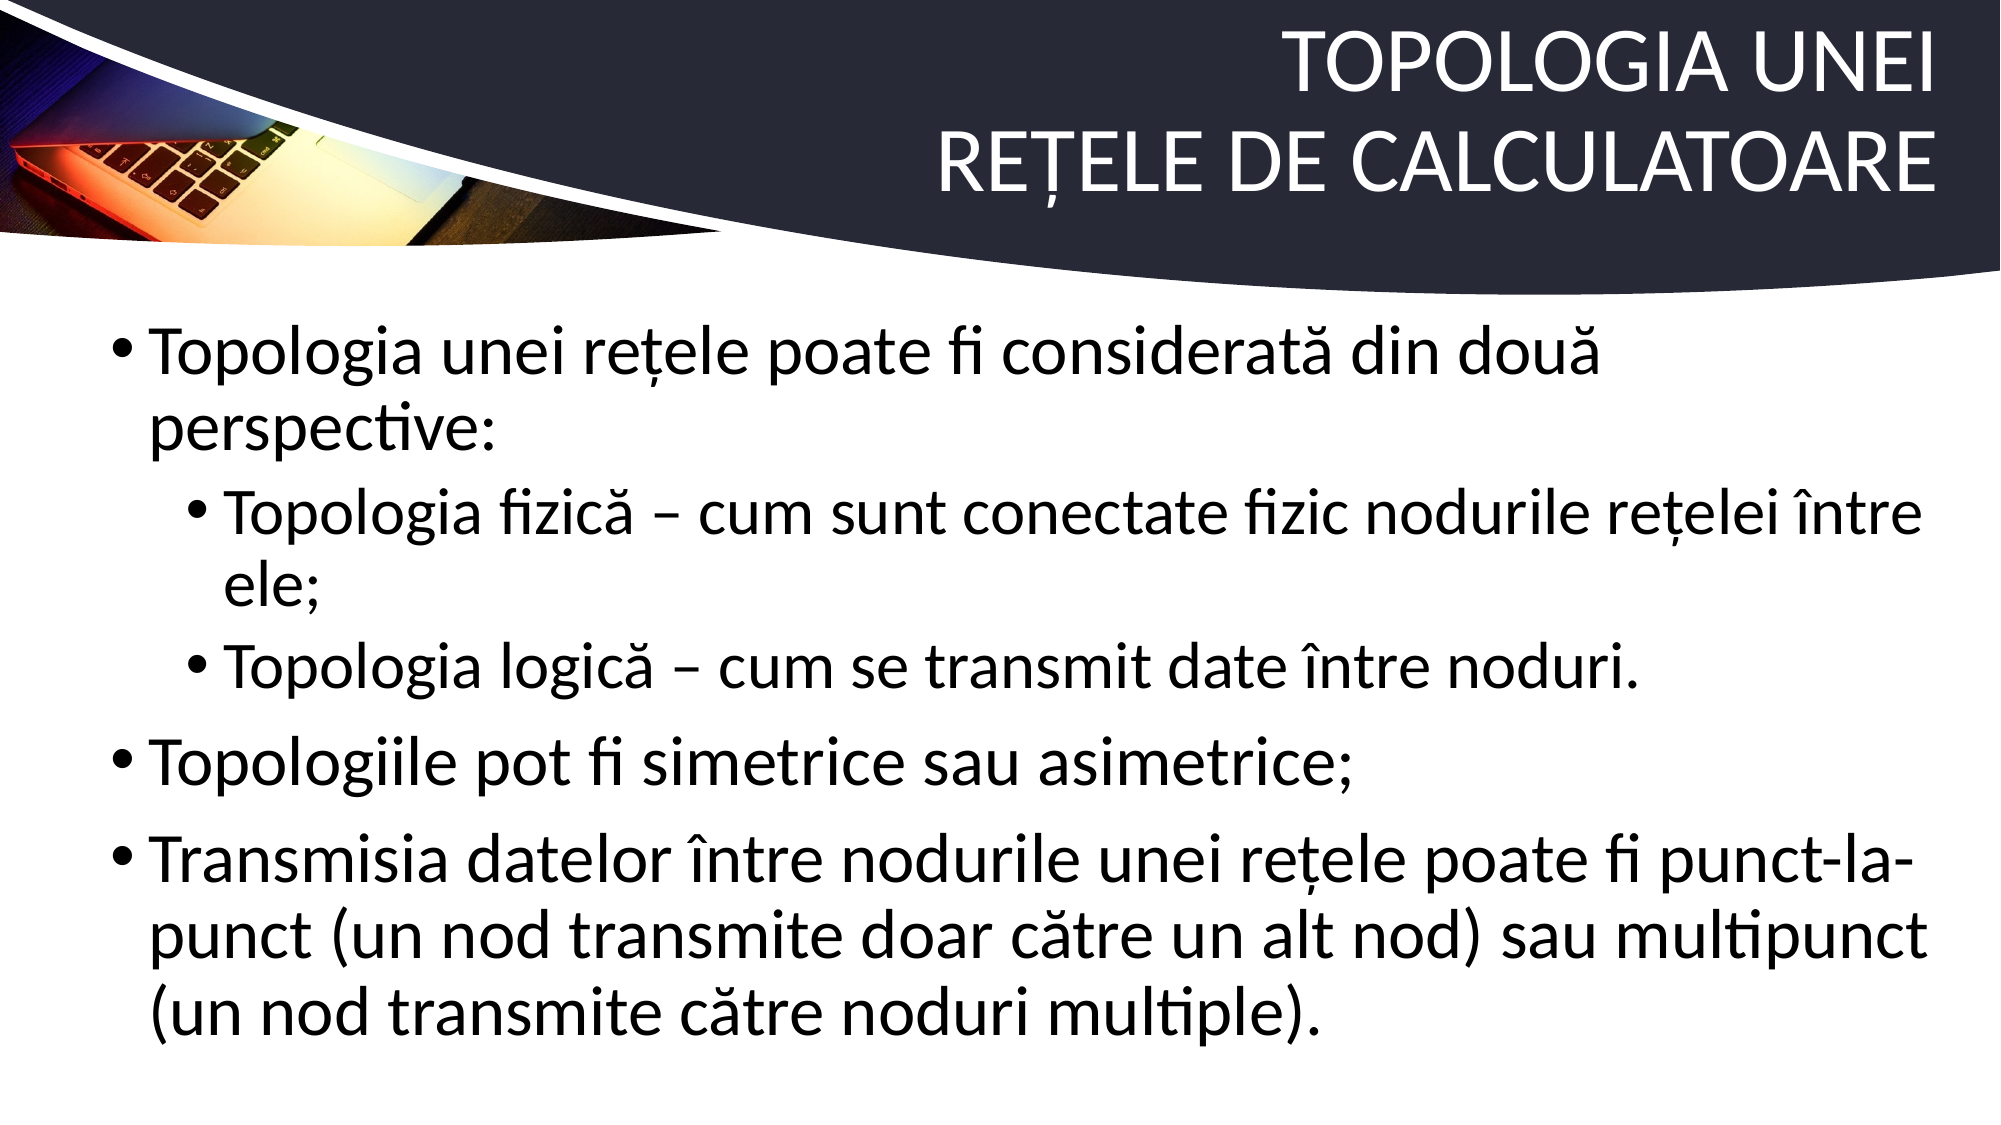

# Topologia unei rețele de calculatoare
Topologia unei rețele poate fi considerată din două perspective:
Topologia fizică – cum sunt conectate fizic nodurile rețelei între ele;
Topologia logică – cum se transmit date între noduri.
Topologiile pot fi simetrice sau asimetrice;
Transmisia datelor între nodurile unei rețele poate fi punct-la-punct (un nod transmite doar către un alt nod) sau multipunct (un nod transmite către noduri multiple).